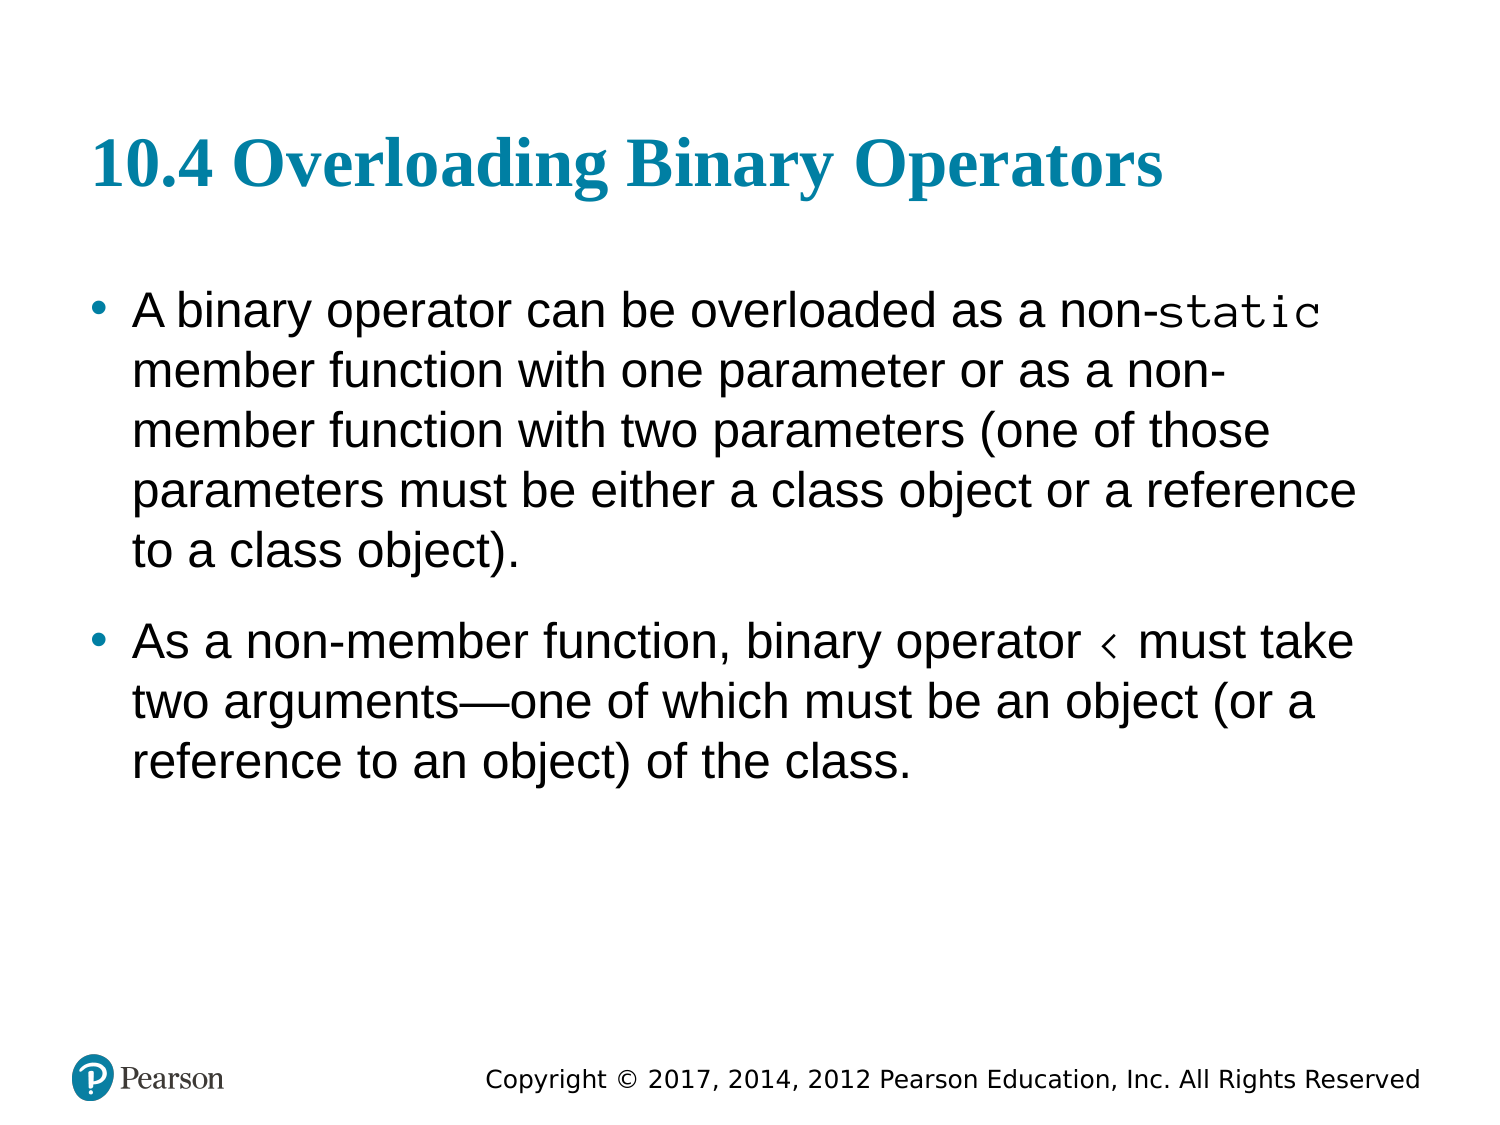

# 10.4 Overloading Binary Operators
A binary operator can be overloaded as a non-static member function with one parameter or as a non-member function with two parameters (one of those parameters must be either a class object or a reference to a class object).
As a non-member function, binary operator < must take two arguments—one of which must be an object (or a reference to an object) of the class.